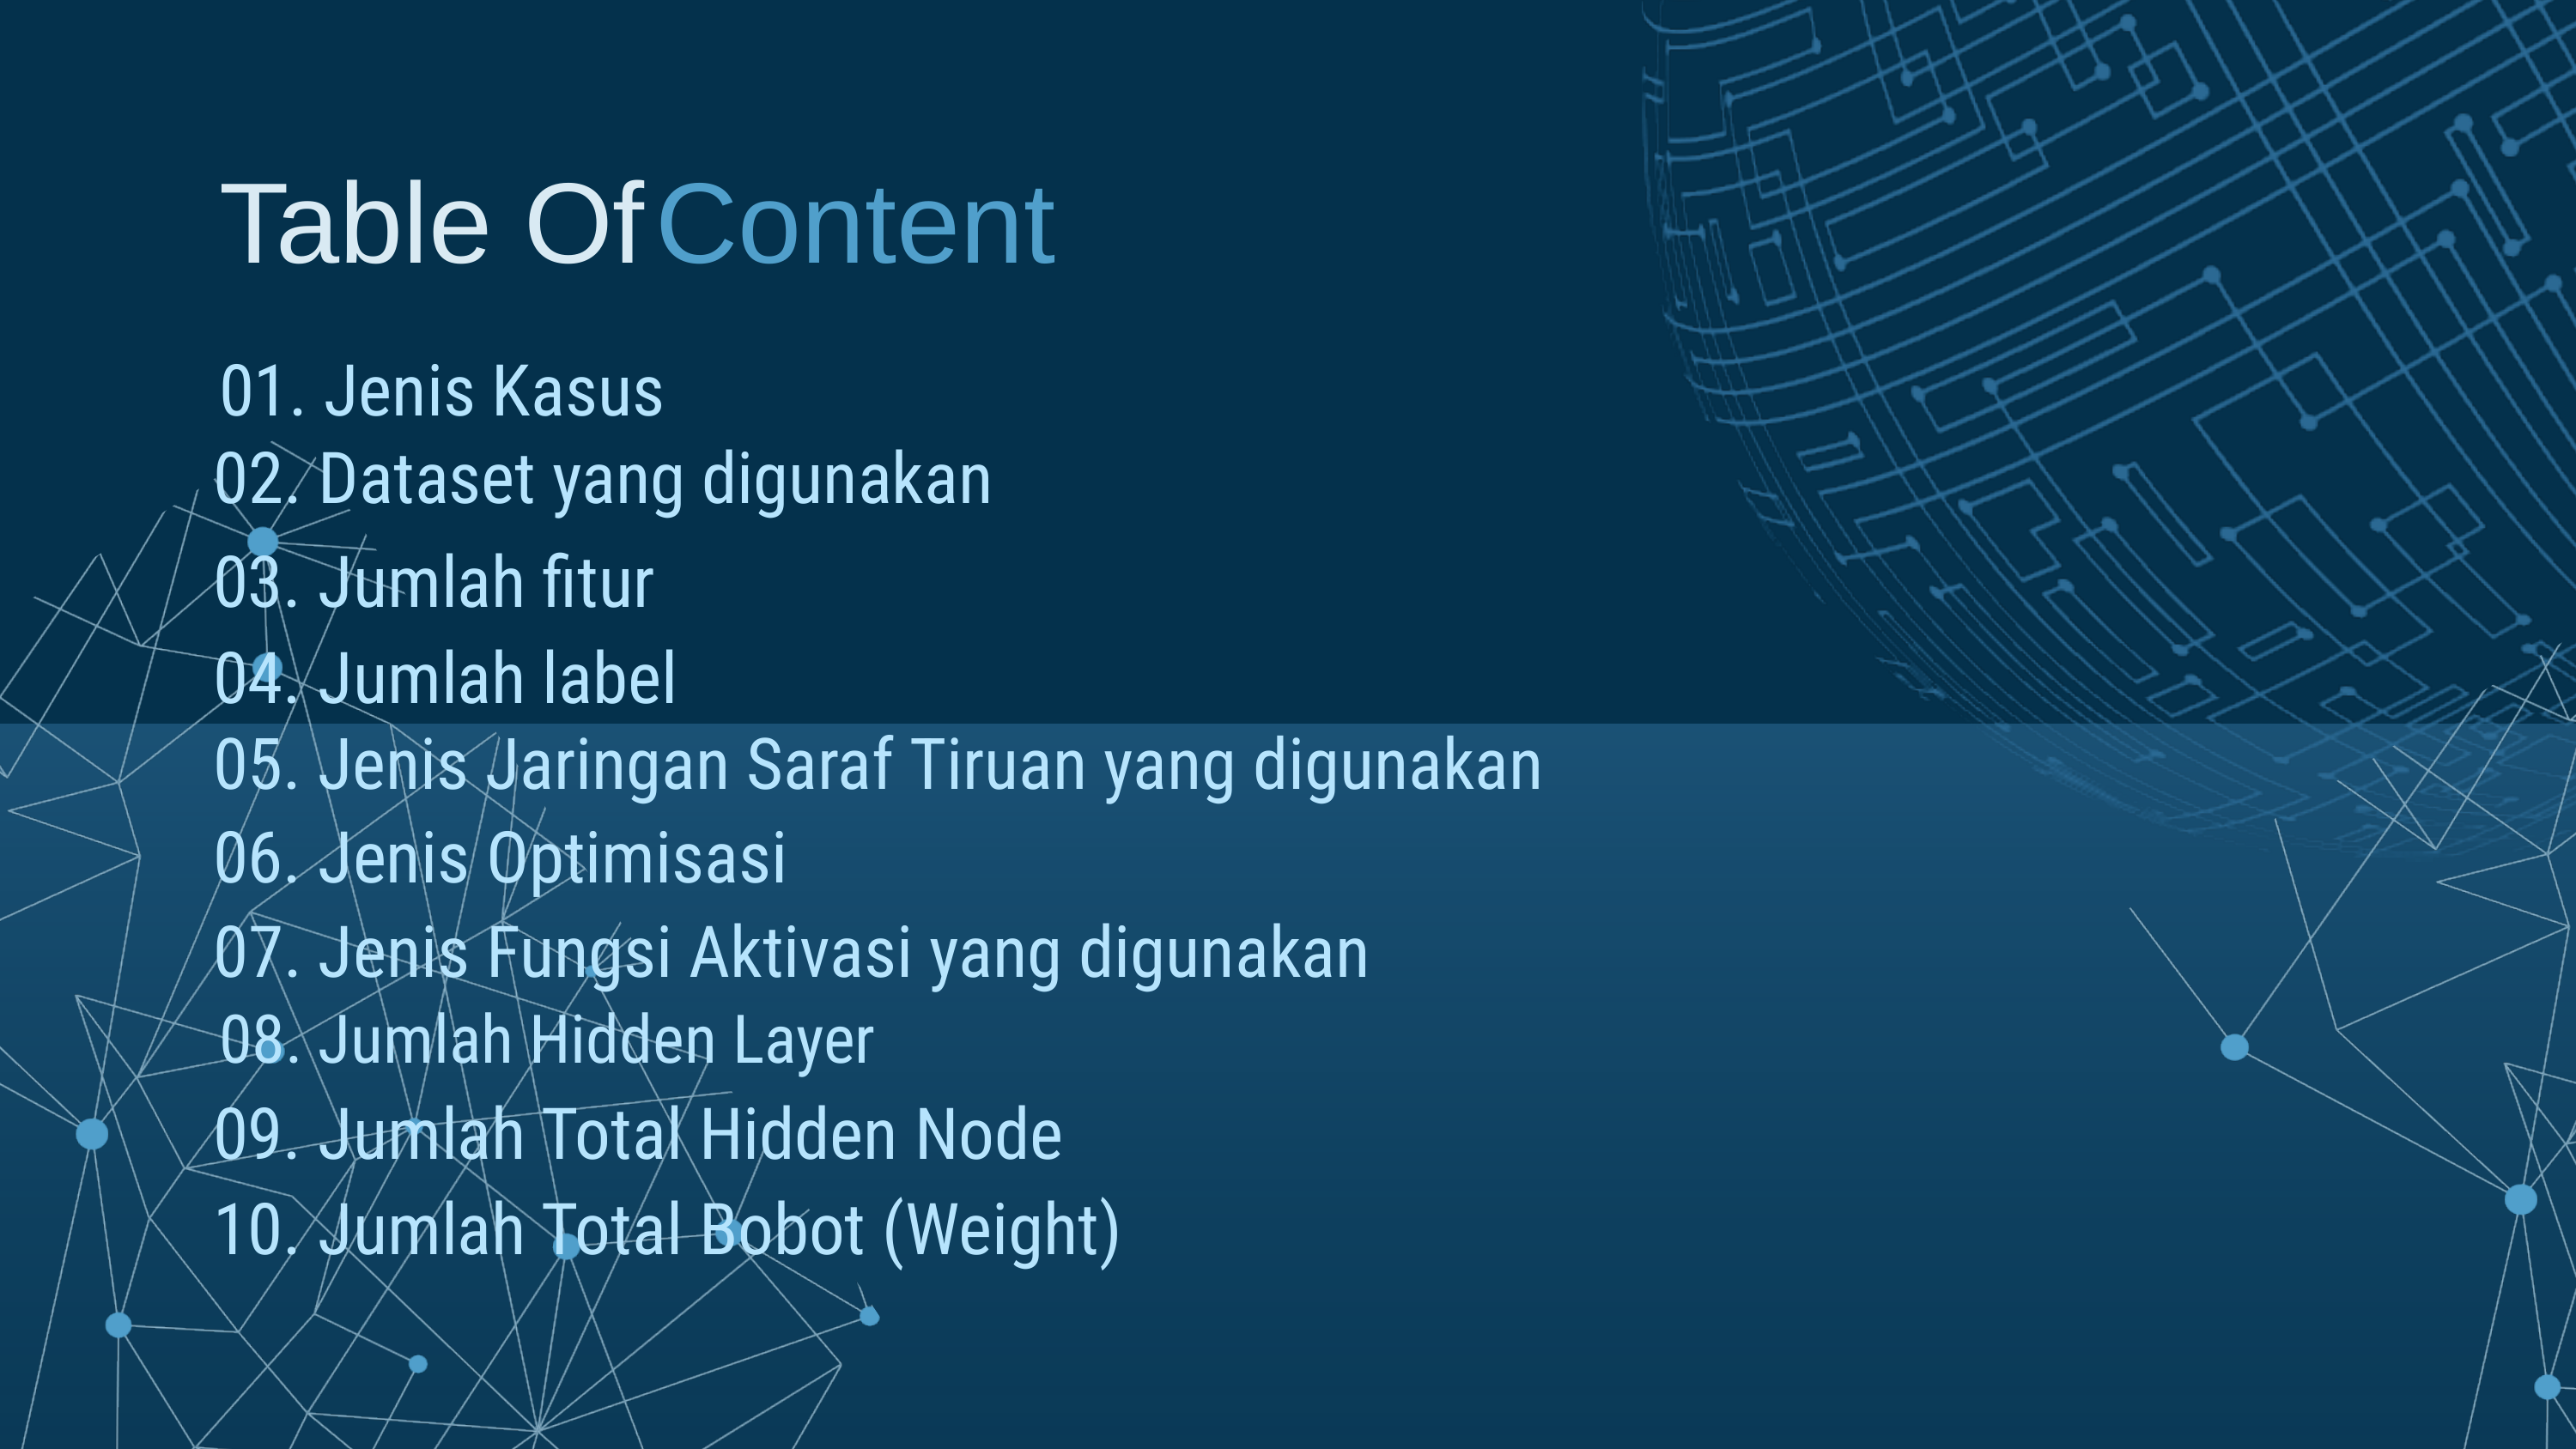

Table Of
Content
01. Jenis Kasus
02. Dataset yang digunakan
03. Jumlah fitur
04. Jumlah label

05. Jenis Jaringan Saraf Tiruan yang digunakan

06. Jenis Optimisasi
07. Jenis Fungsi Aktivasi yang digunakan

08. Jumlah Hidden Layer

09. Jumlah Total Hidden Node
10. Jumlah Total Bobot (Weight)